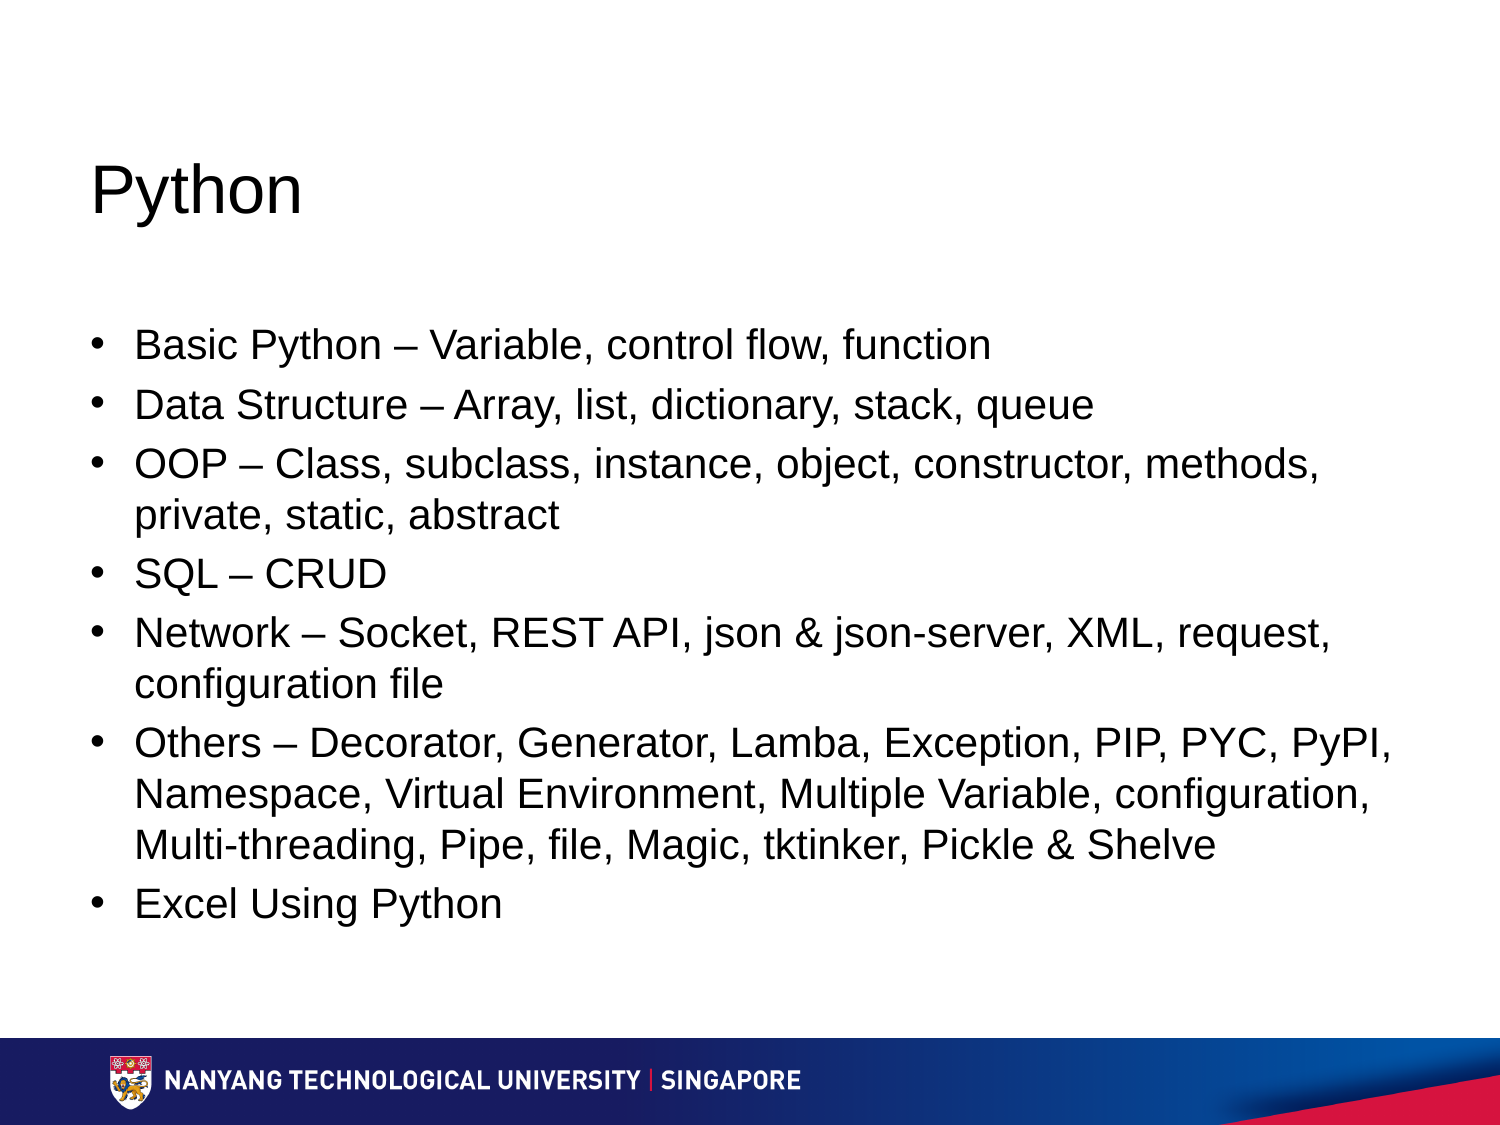

# Python
Basic Python – Variable, control flow, function
Data Structure – Array, list, dictionary, stack, queue
OOP – Class, subclass, instance, object, constructor, methods, private, static, abstract
SQL – CRUD
Network – Socket, REST API, json & json-server, XML, request, configuration file
Others – Decorator, Generator, Lamba, Exception, PIP, PYC, PyPI, Namespace, Virtual Environment, Multiple Variable, configuration, Multi-threading, Pipe, file, Magic, tktinker, Pickle & Shelve
Excel Using Python